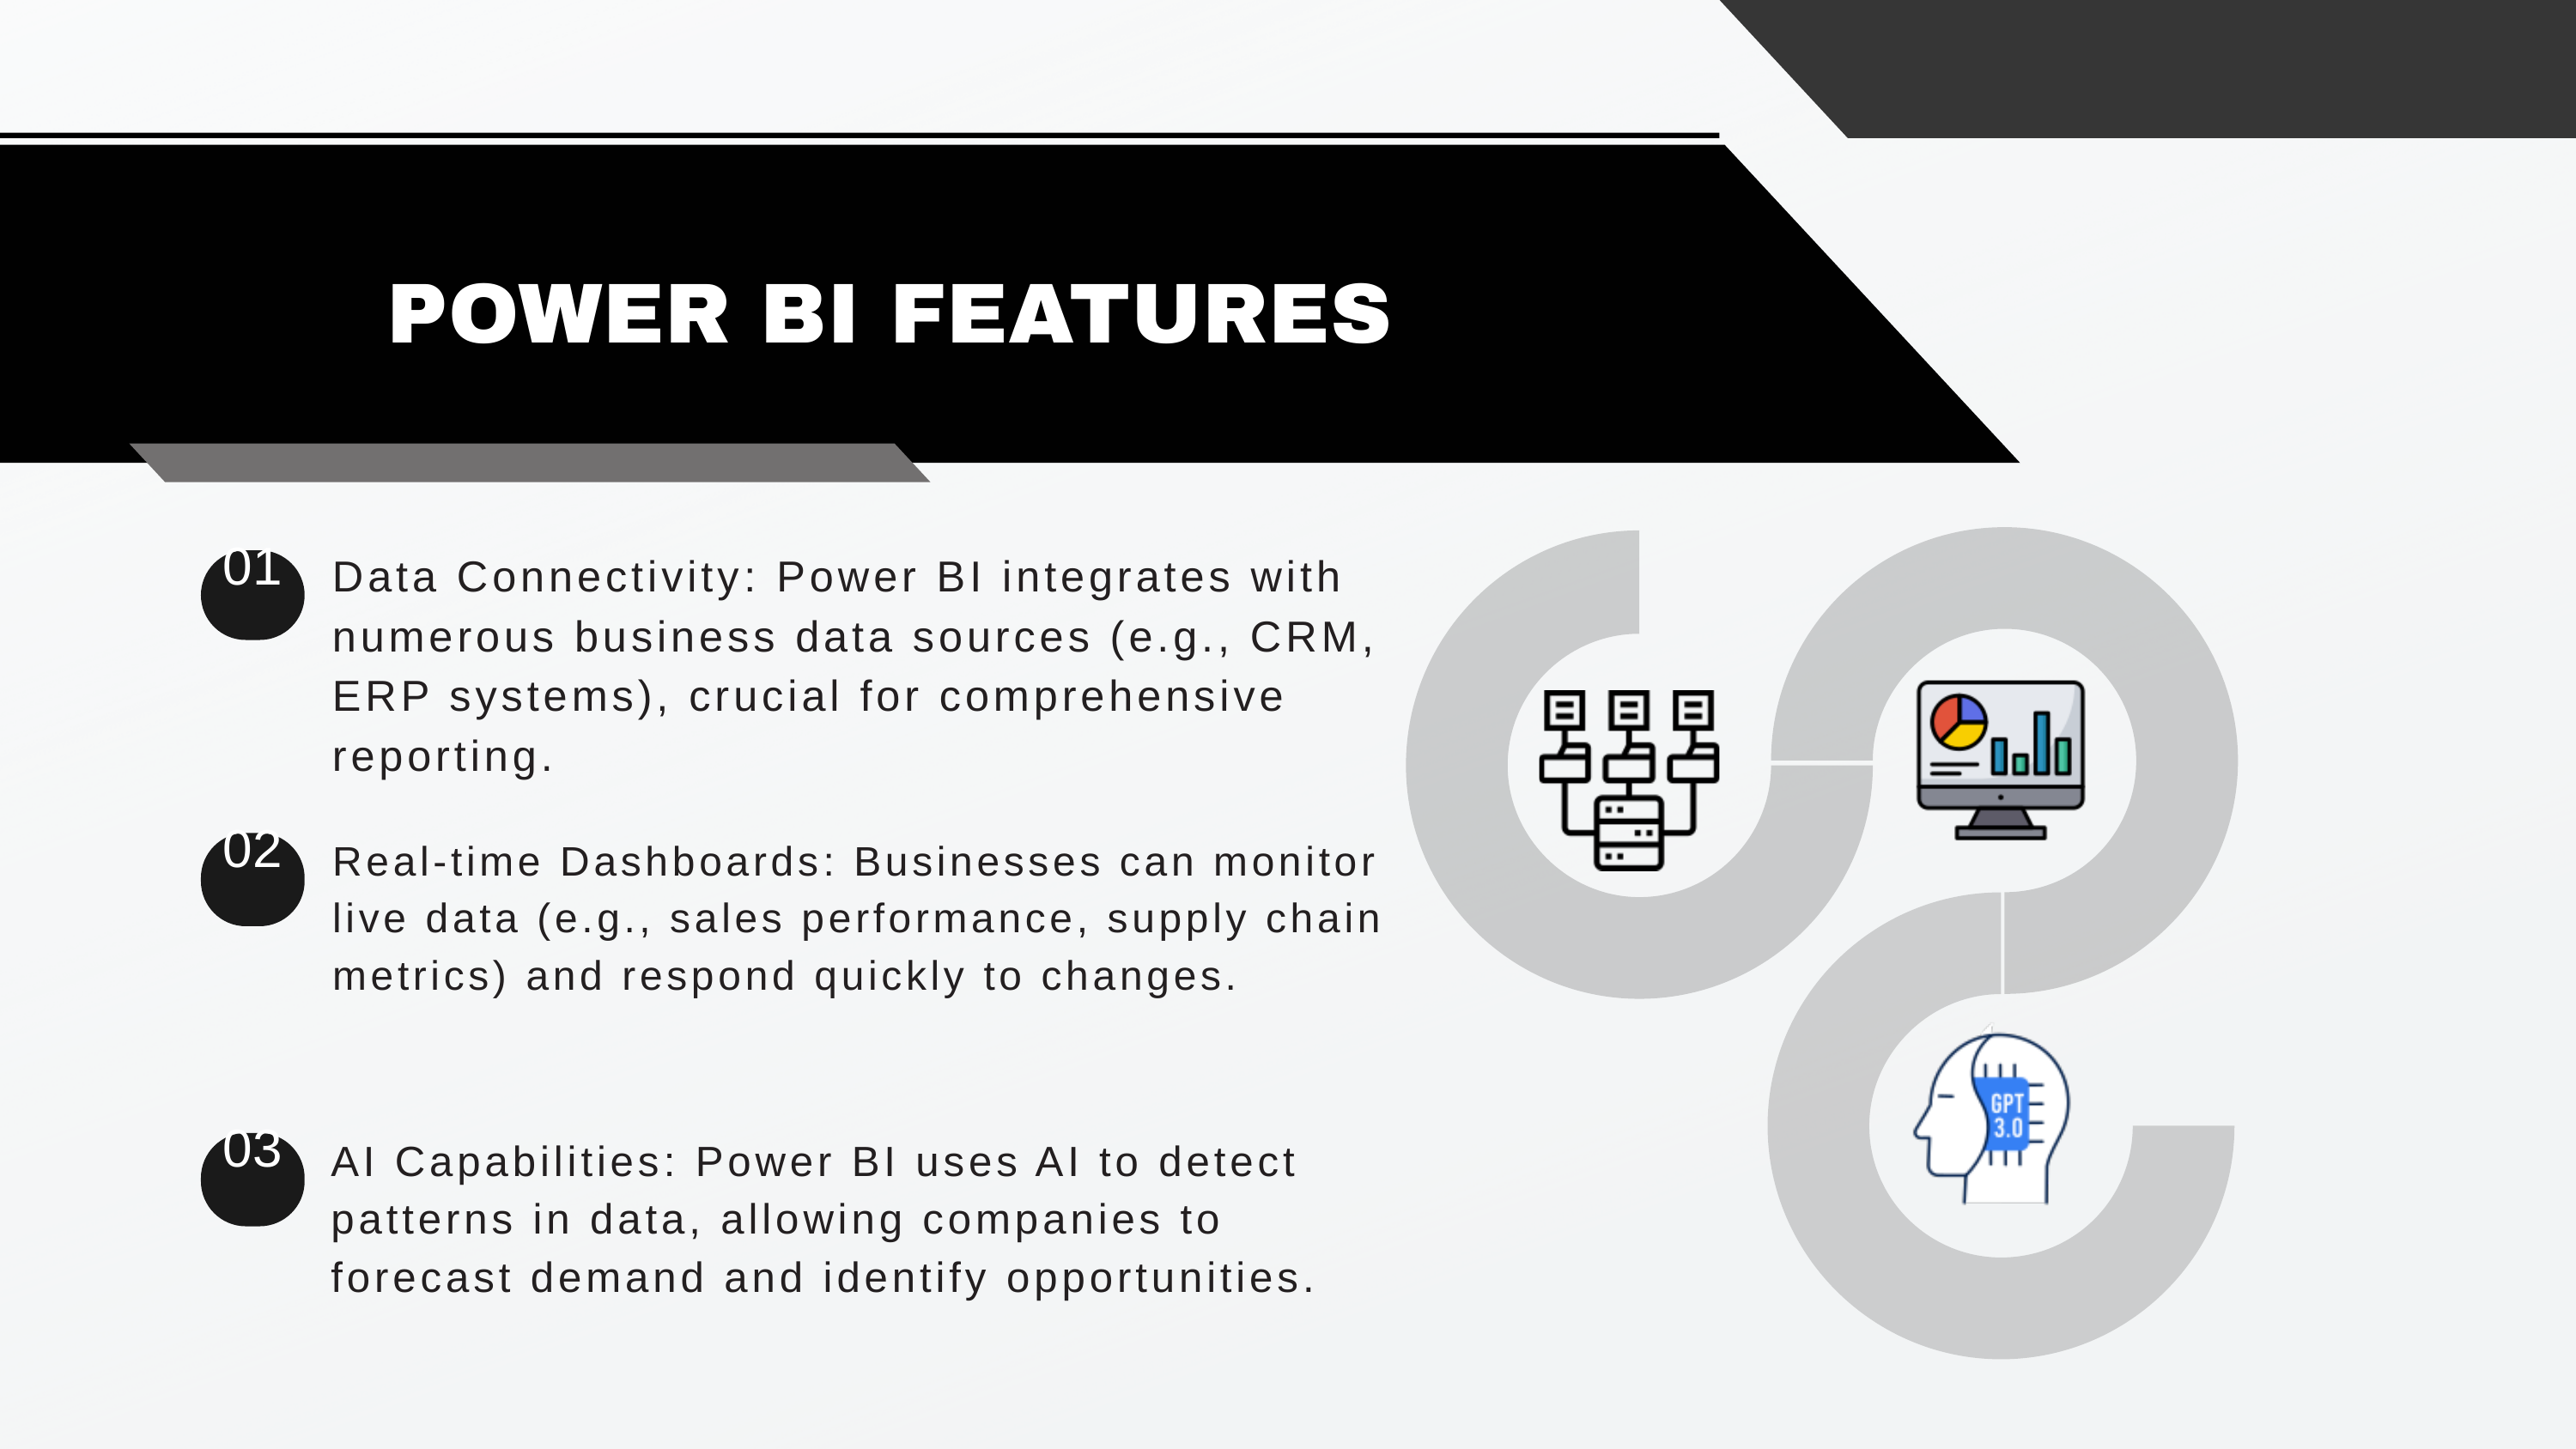

POWER BI FEATURES

Data Connectivity: Power BI integrates with numerous business data sources (e.g., CRM, ERP systems), crucial for comprehensive reporting.

01

Real-time Dashboards: Businesses can monitor live data (e.g., sales performance, supply chain metrics) and respond quickly to changes.

02

AI Capabilities: Power BI uses AI to detect patterns in data, allowing companies to forecast demand and identify opportunities.

03